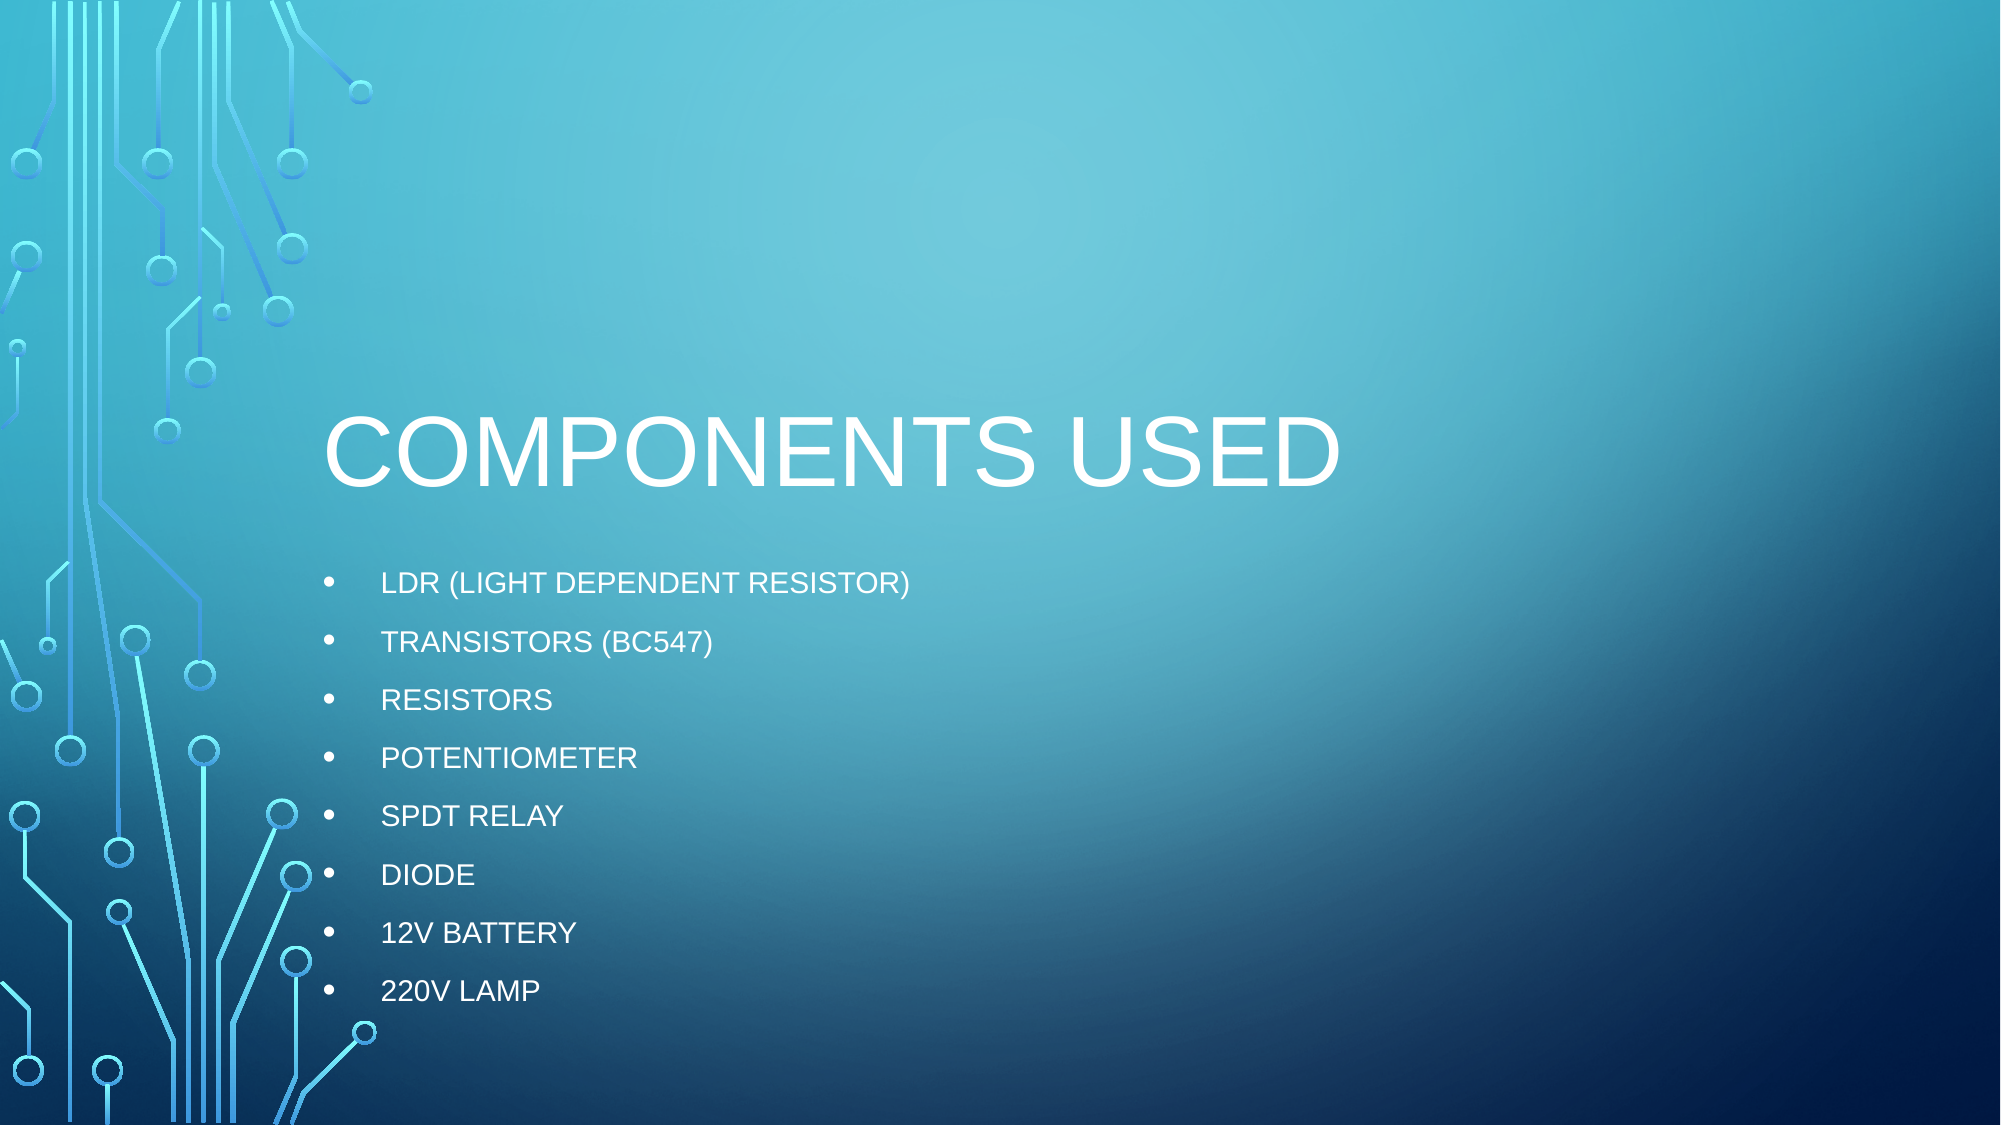

# COMPONENTS USED
LDR (LIGHT DEPENDENT RESISTOR)
TRANSISTORS (BC547)
RESISTORS
POTENTIOMETER
SPDT RELAY
DIODE
12V BATTERY
220V LAMP